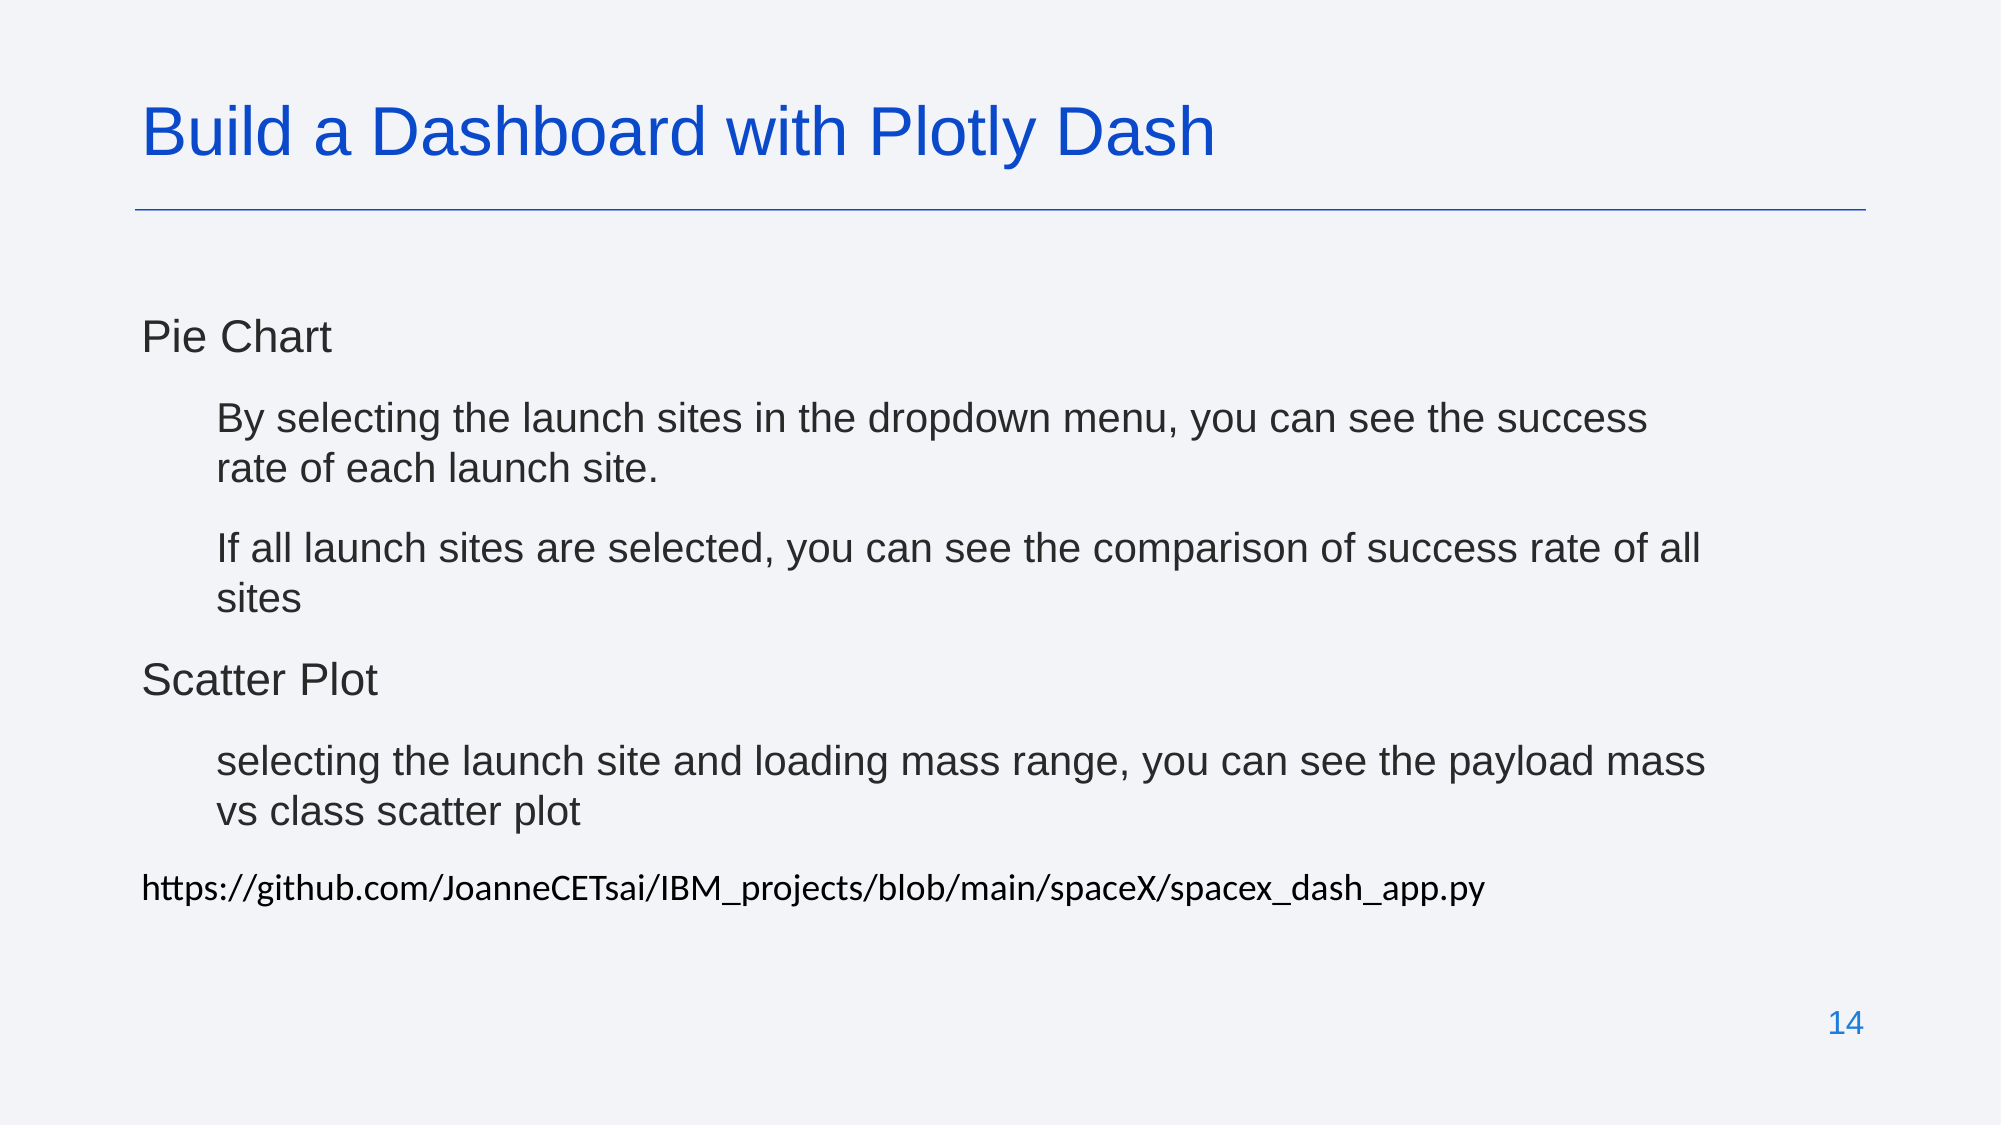

Build a Dashboard with Plotly Dash
Pie Chart
By selecting the launch sites in the dropdown menu, you can see the success rate of each launch site.
If all launch sites are selected, you can see the comparison of success rate of all sites
Scatter Plot
selecting the launch site and loading mass range, you can see the payload mass vs class scatter plot
https://github.com/JoanneCETsai/IBM_projects/blob/main/spaceX/spacex_dash_app.py
14